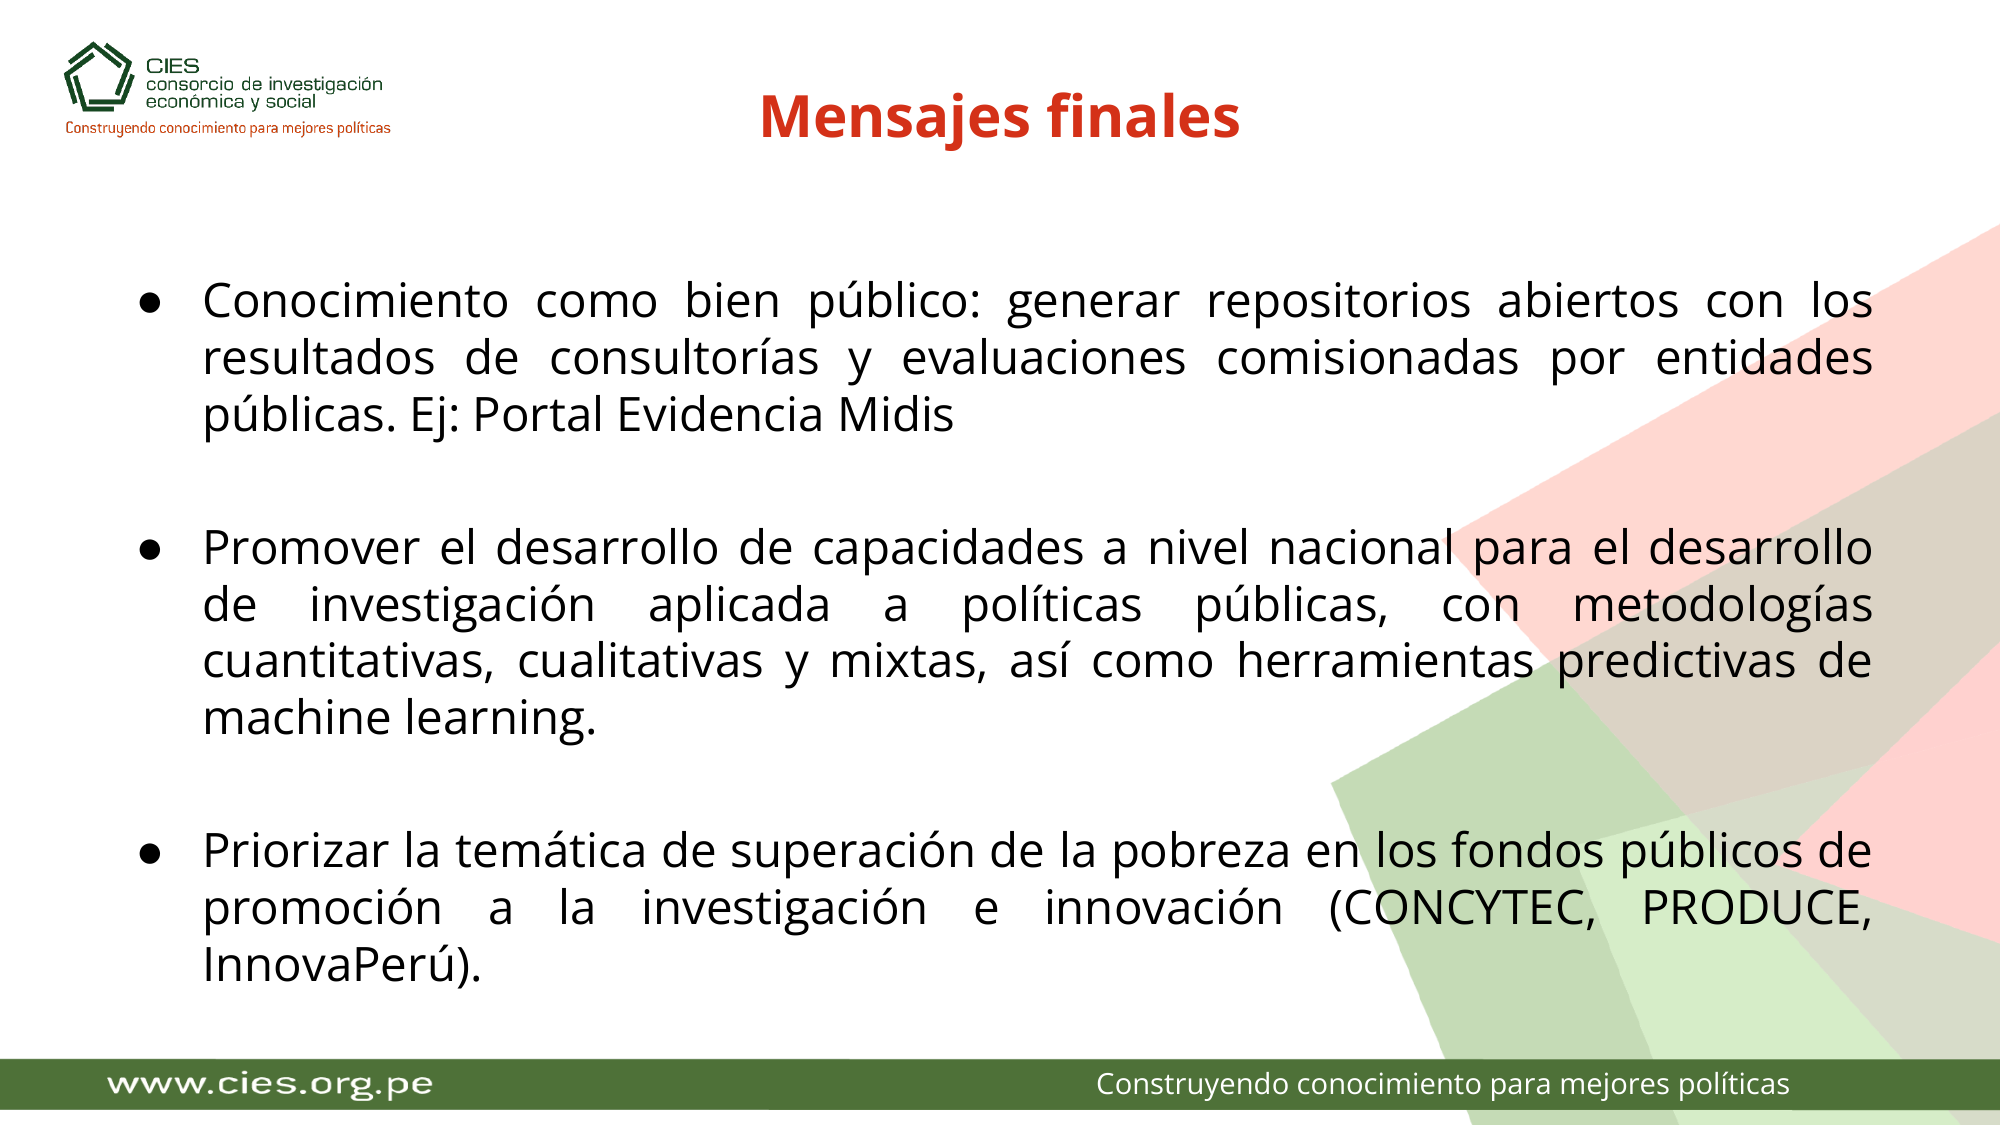

# Mensajes finales
Conocimiento como bien público: generar repositorios abiertos con los resultados de consultorías y evaluaciones comisionadas por entidades públicas. Ej: Portal Evidencia Midis

Promover el desarrollo de capacidades a nivel nacional para el desarrollo de investigación aplicada a políticas públicas, con metodologías cuantitativas, cualitativas y mixtas, así como herramientas predictivas de machine learning.

Priorizar la temática de superación de la pobreza en los fondos públicos de promoción a la investigación e innovación (CONCYTEC, PRODUCE, InnovaPerú).